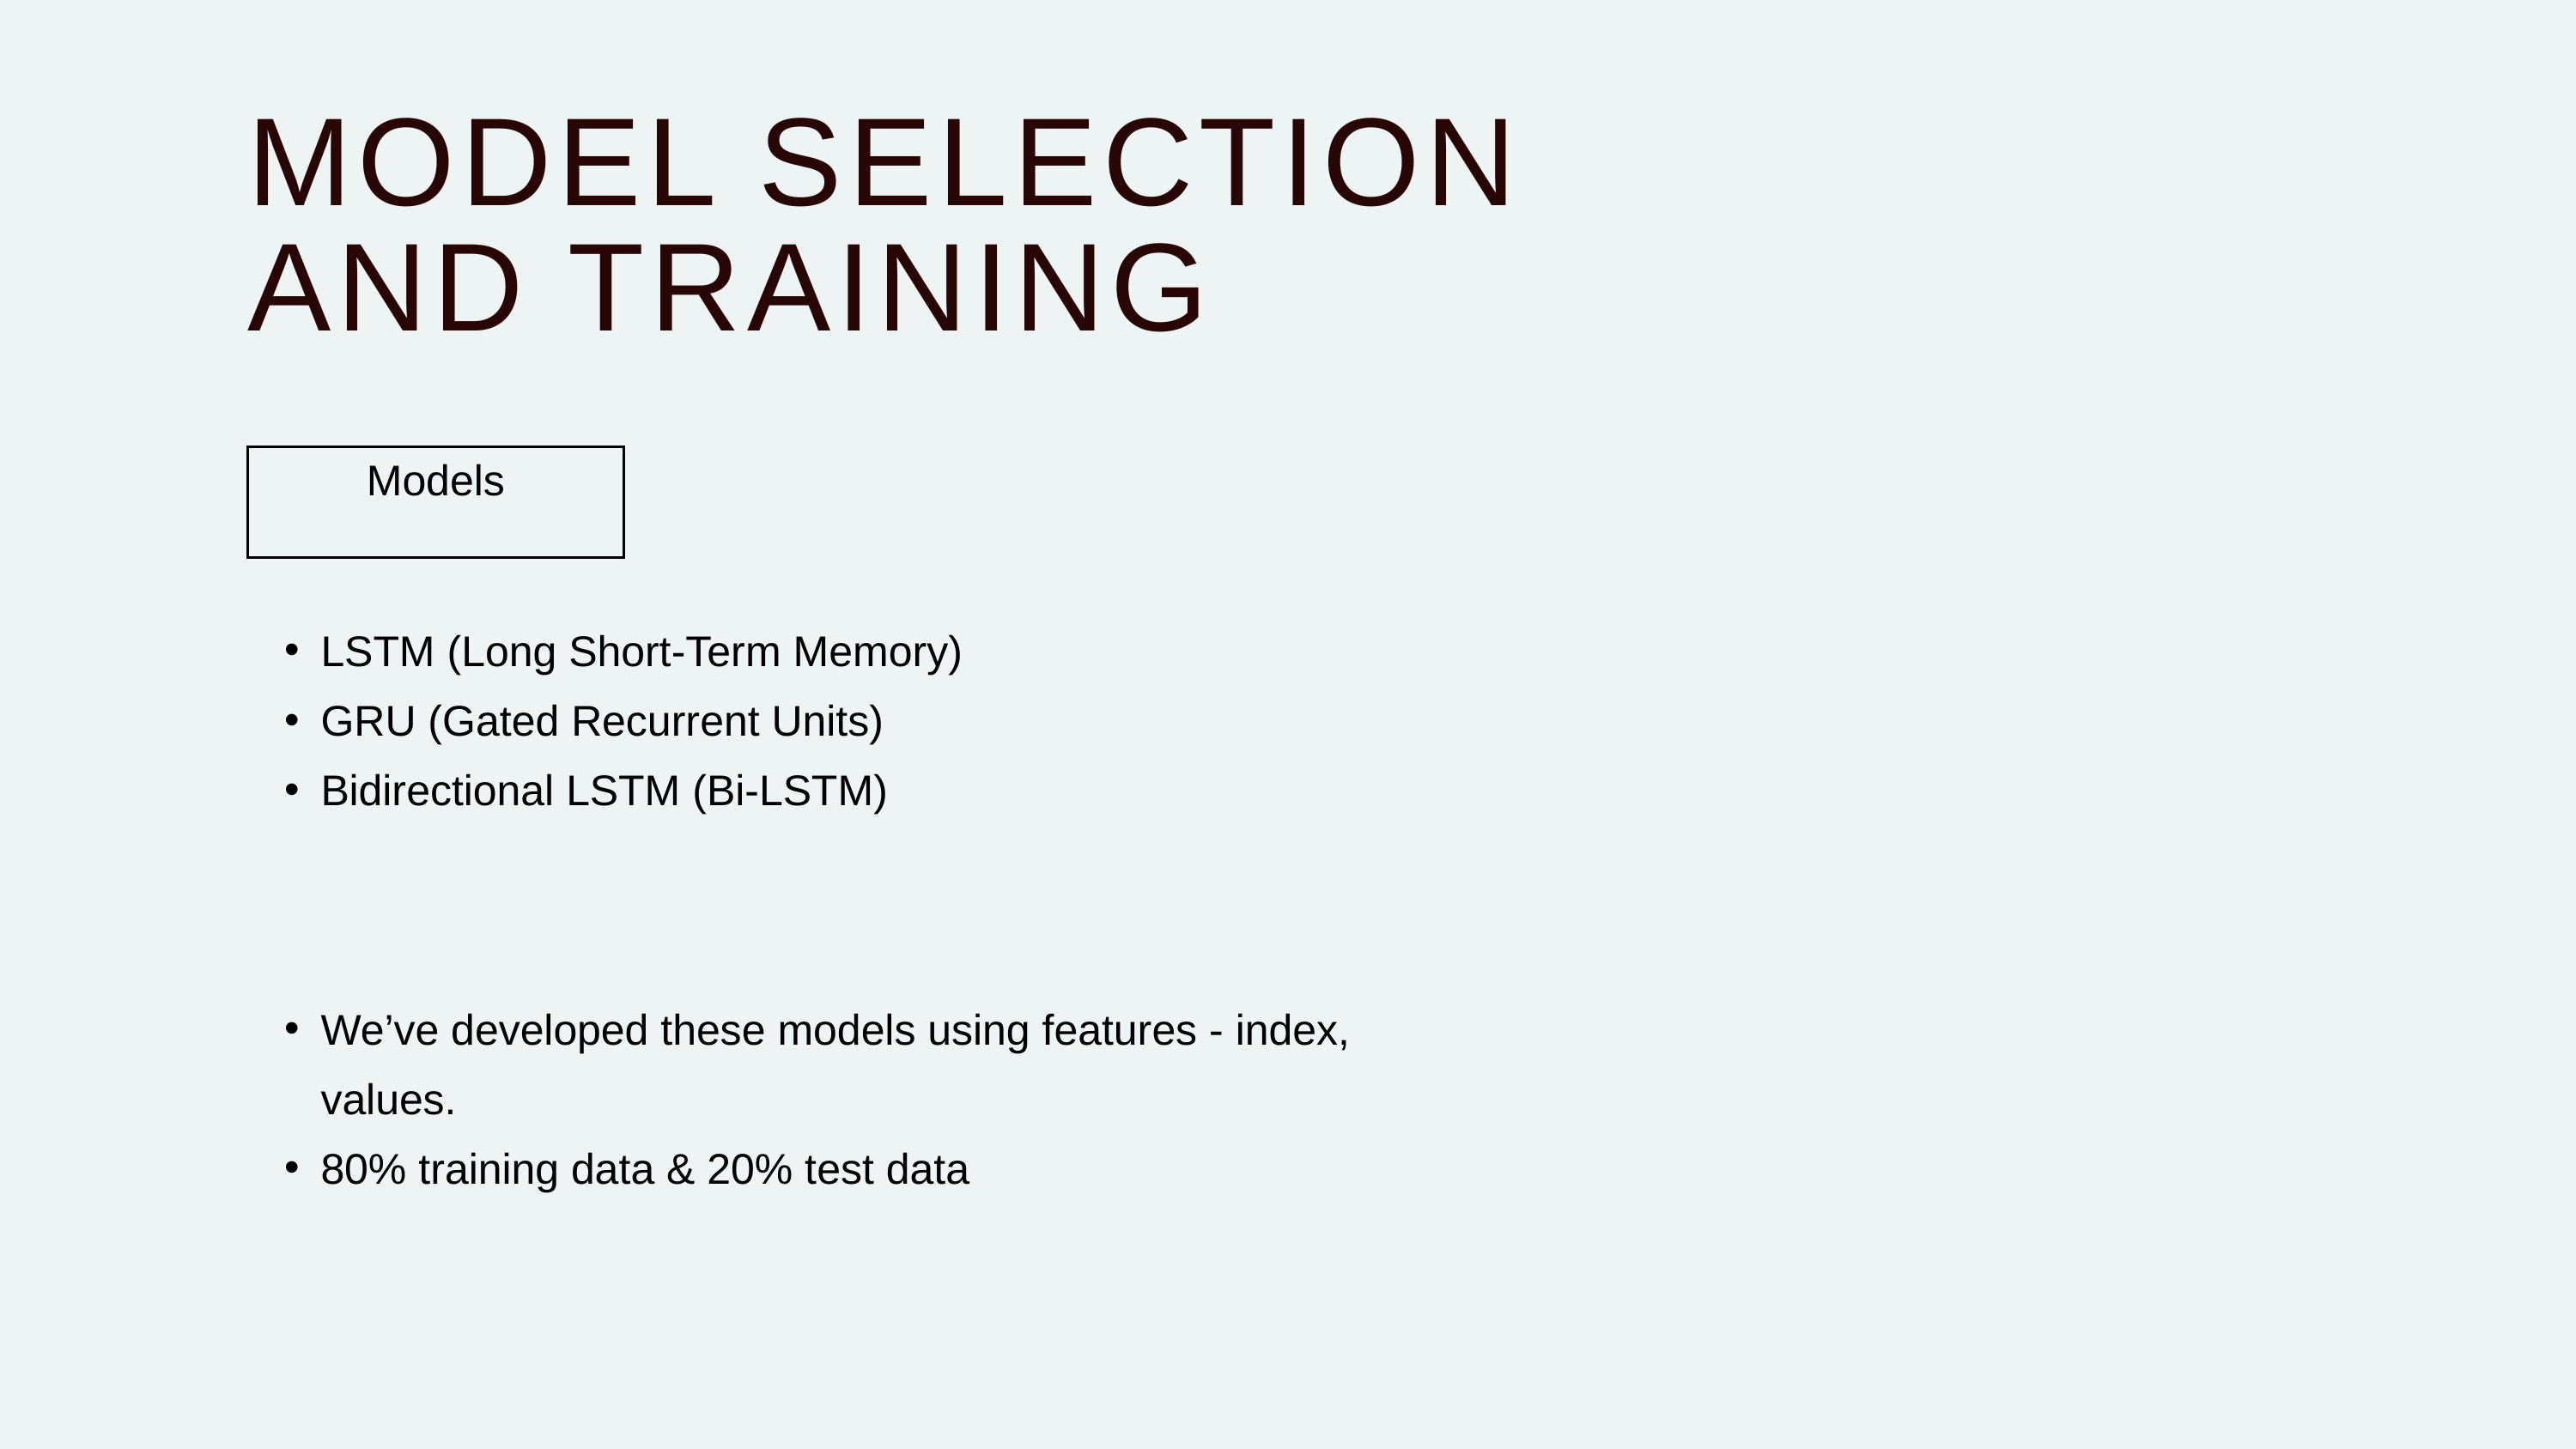

MODEL SELECTION AND TRAINING

Models
LSTM (Long Short-Term Memory)
GRU (Gated Recurrent Units)
Bidirectional LSTM (Bi-LSTM)
We’ve developed these models using features - index, values.
80% training data & 20% test data